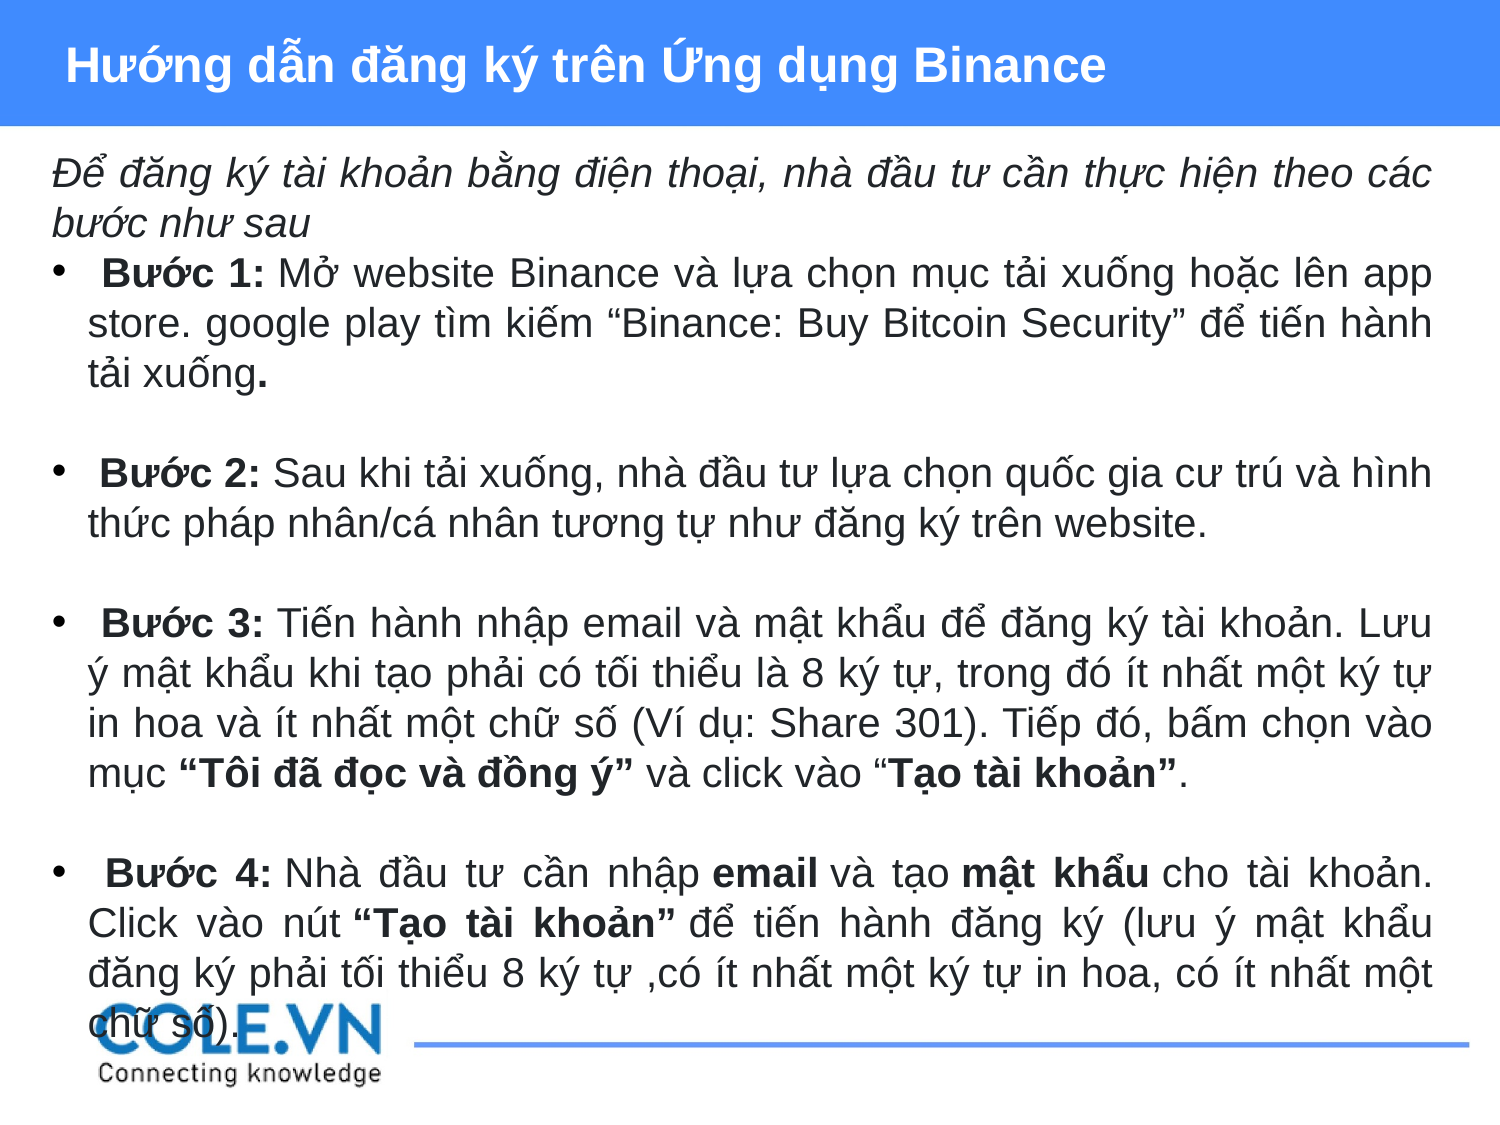

Hướng dẫn đăng ký trên Ứng dụng Binance
Để đăng ký tài khoản bằng điện thoại, nhà đầu tư cần thực hiện theo các bước như sau
 Bước 1: Mở website Binance và lựa chọn mục tải xuống hoặc lên app store. google play tìm kiếm “Binance: Buy Bitcoin Security” để tiến hành tải xuống.

 Bước 2: Sau khi tải xuống, nhà đầu tư lựa chọn quốc gia cư trú và hình thức pháp nhân/cá nhân tương tự như đăng ký trên website.

 Bước 3: Tiến hành nhập email và mật khẩu để đăng ký tài khoản. Lưu ý mật khẩu khi tạo phải có tối thiểu là 8 ký tự, trong đó ít nhất một ký tự in hoa và ít nhất một chữ số (Ví dụ: Share 301). Tiếp đó, bấm chọn vào mục “Tôi đã đọc và đồng ý” và click vào “Tạo tài khoản”.

 Bước 4: Nhà đầu tư cần nhập email và tạo mật khẩu cho tài khoản. Click vào nút “Tạo tài khoản” để tiến hành đăng ký (lưu ý mật khẩu đăng ký phải tối thiểu 8 ký tự ,có ít nhất một ký tự in hoa, có ít nhất một chữ số).